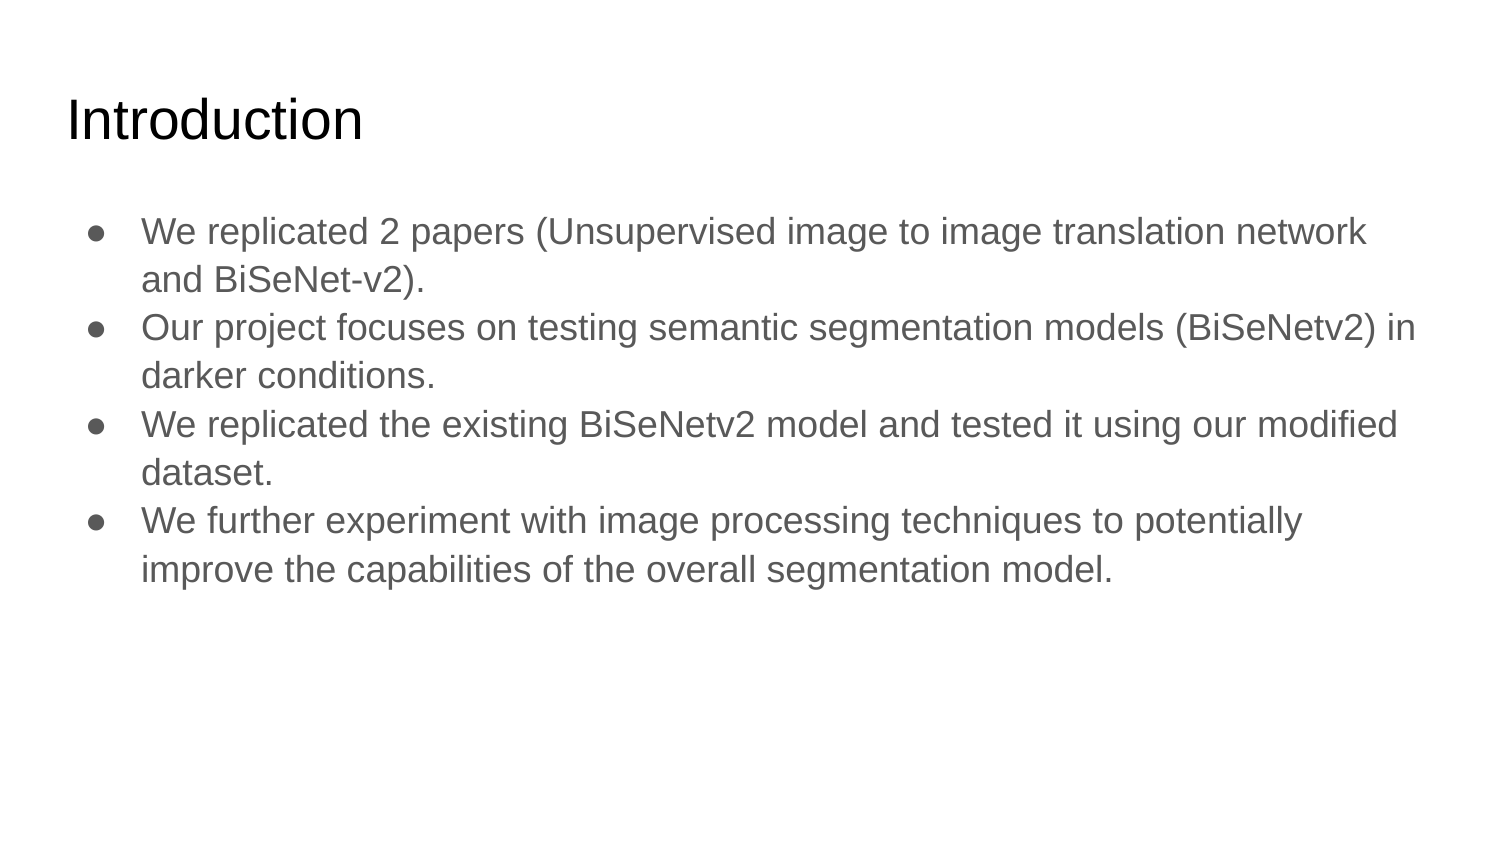

# Introduction
We replicated 2 papers (Unsupervised image to image translation network and BiSeNet-v2).
Our project focuses on testing semantic segmentation models (BiSeNetv2) in darker conditions.
We replicated the existing BiSeNetv2 model and tested it using our modified dataset.
We further experiment with image processing techniques to potentially improve the capabilities of the overall segmentation model.